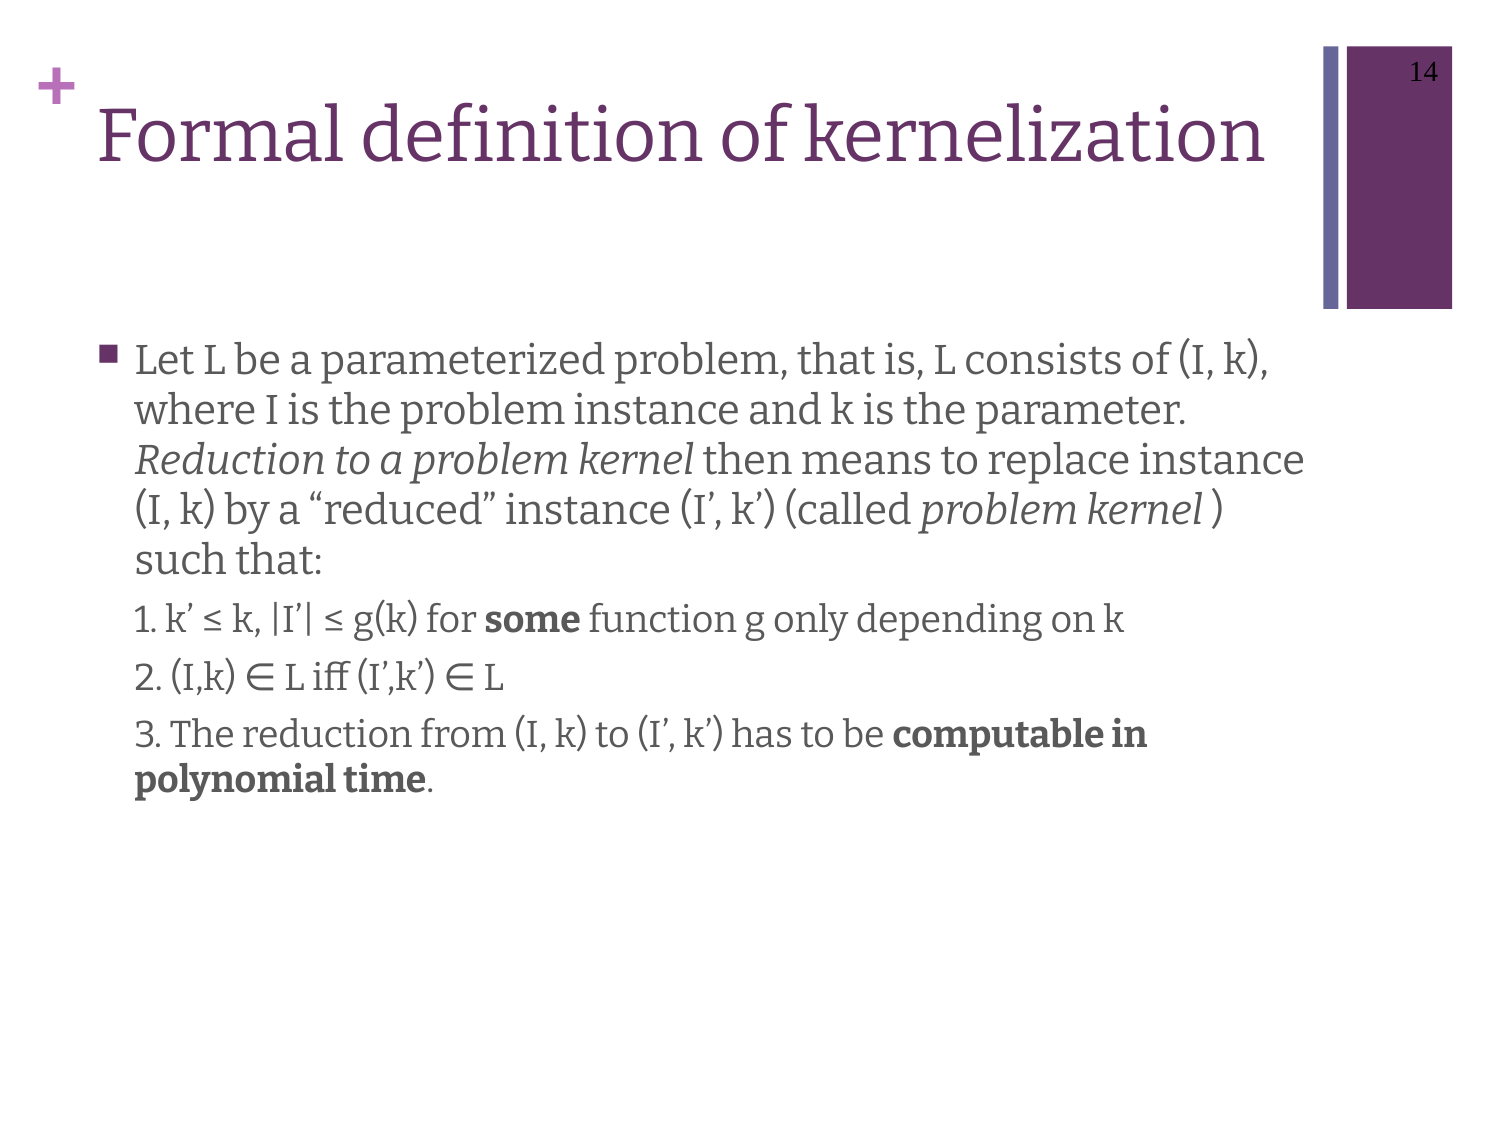

14
# Formal definition of kernelization
Let L be a parameterized problem, that is, L consists of (I, k), where I is the problem instance and k is the parameter. Reduction to a problem kernel then means to replace instance (I, k) by a “reduced” instance (I’, k’) (called problem kernel ) such that:
1. k’ ≤ k, |I’| ≤ g(k) for some function g only depending on k
2. (I,k) ∈ L iff (I’,k’) ∈ L
3. The reduction from (I, k) to (I’, k’) has to be computable in polynomial time.